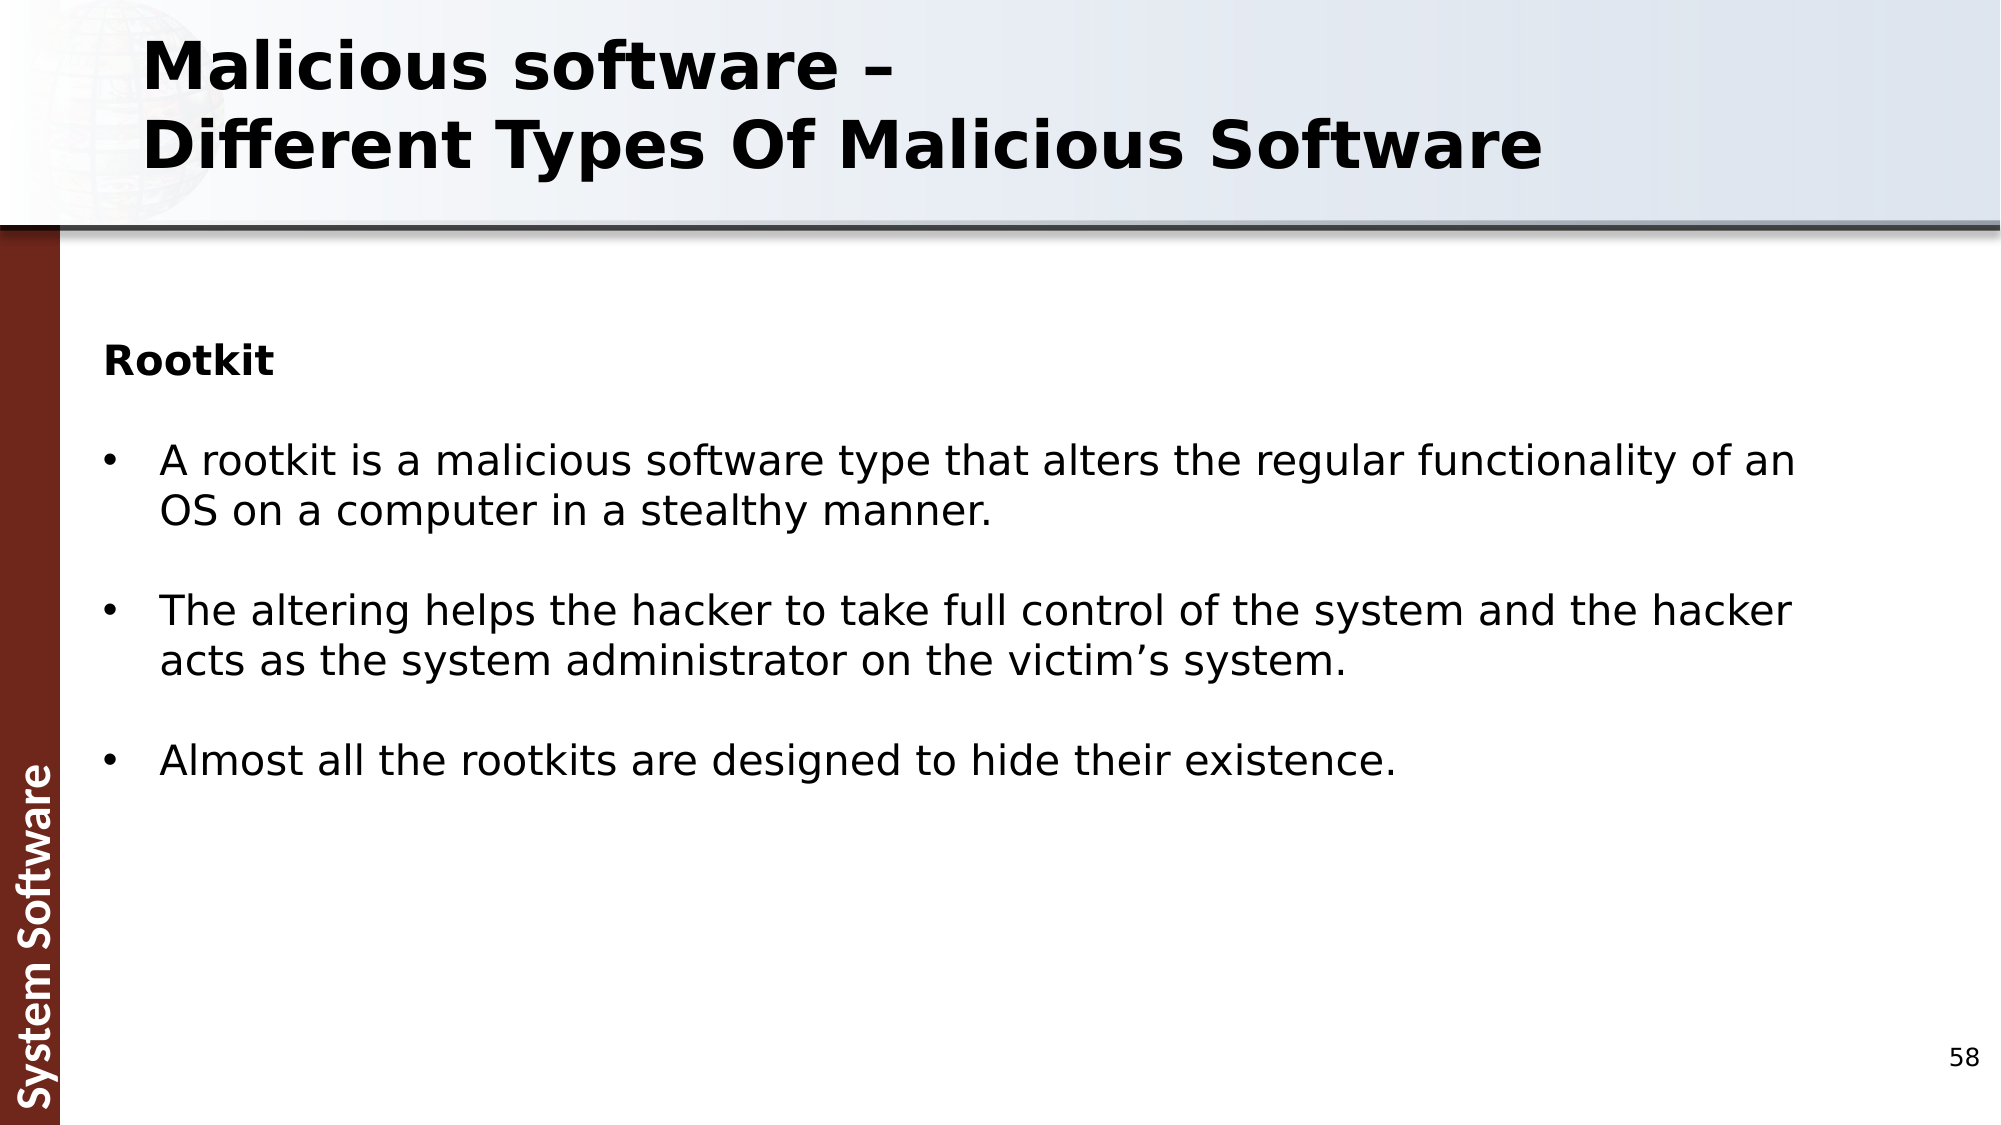

Malicious software –
			Different Types Of Malicious Software
Rootkit

A rootkit is a malicious software type that alters the regular functionality of an OS on a computer in a stealthy manner.

The altering helps the hacker to take full control of the system and the hacker acts as the system administrator on the victim’s system.

Almost all the rootkits are designed to hide their existence.

58